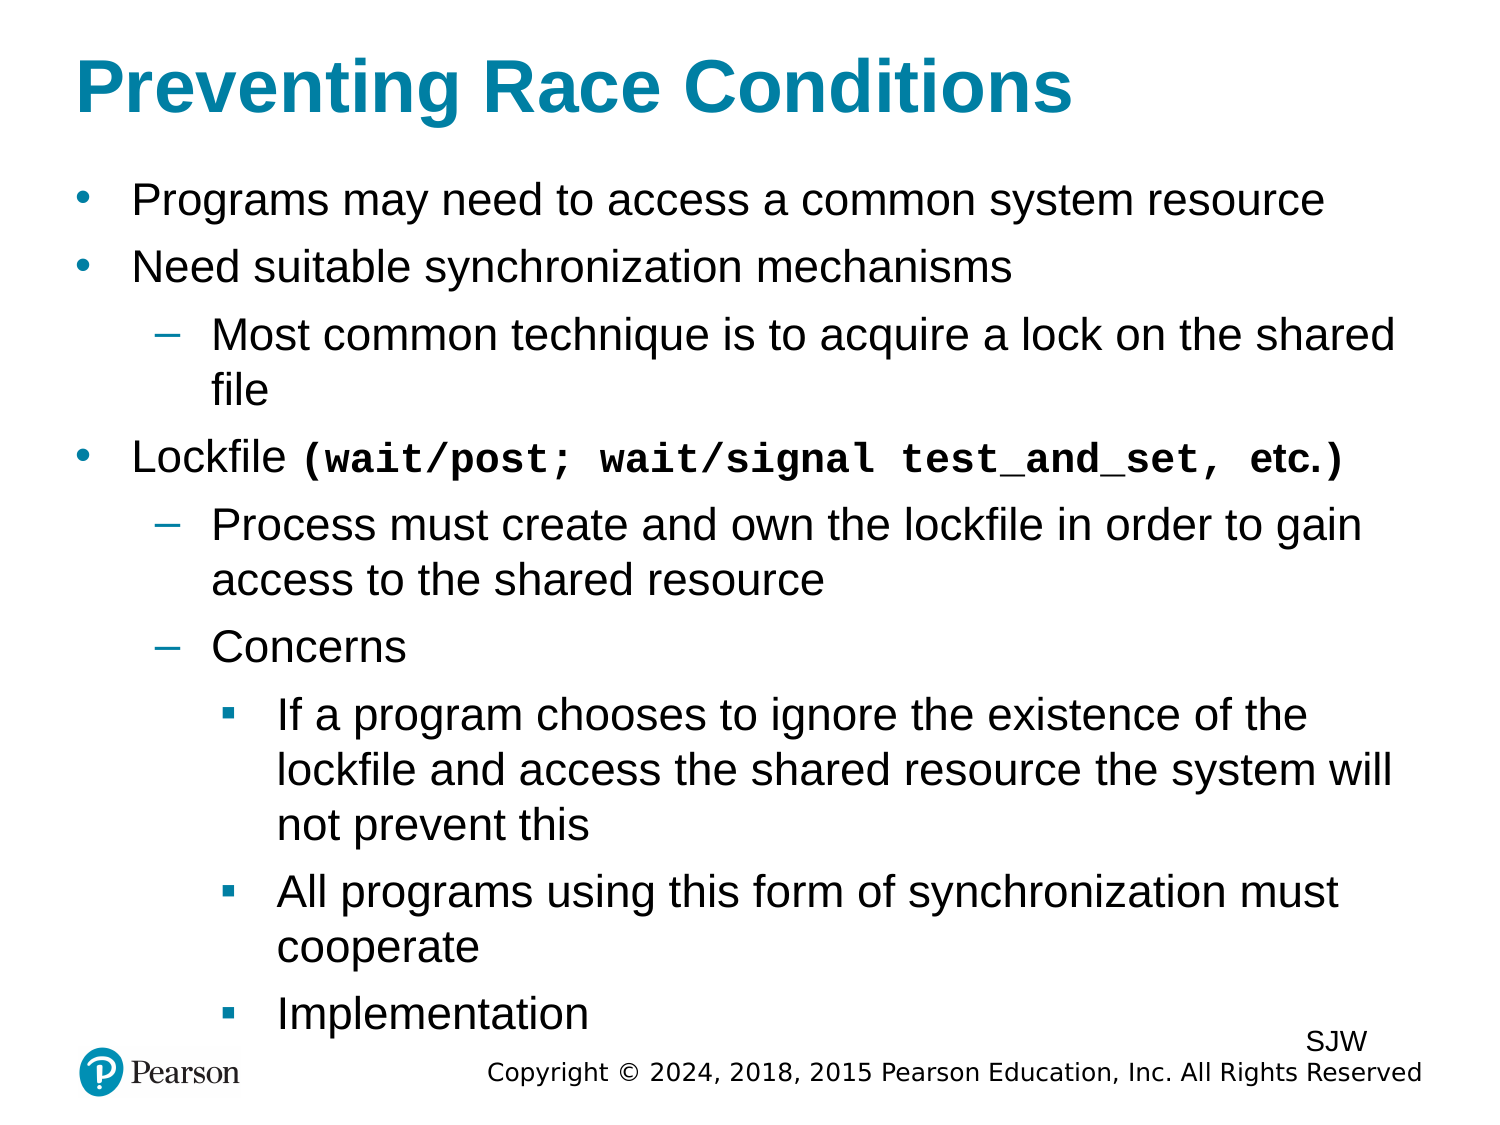

# Preventing Race Conditions
Programs may need to access a common system resource
Need suitable synchronization mechanisms
Most common technique is to acquire a lock on the shared file
Lockfile (wait/post; wait/signal test_and_set, etc.)
Process must create and own the lockfile in order to gain access to the shared resource
Concerns
If a program chooses to ignore the existence of the lockfile and access the shared resource the system will not prevent this
All programs using this form of synchronization must cooperate
Implementation
SJW